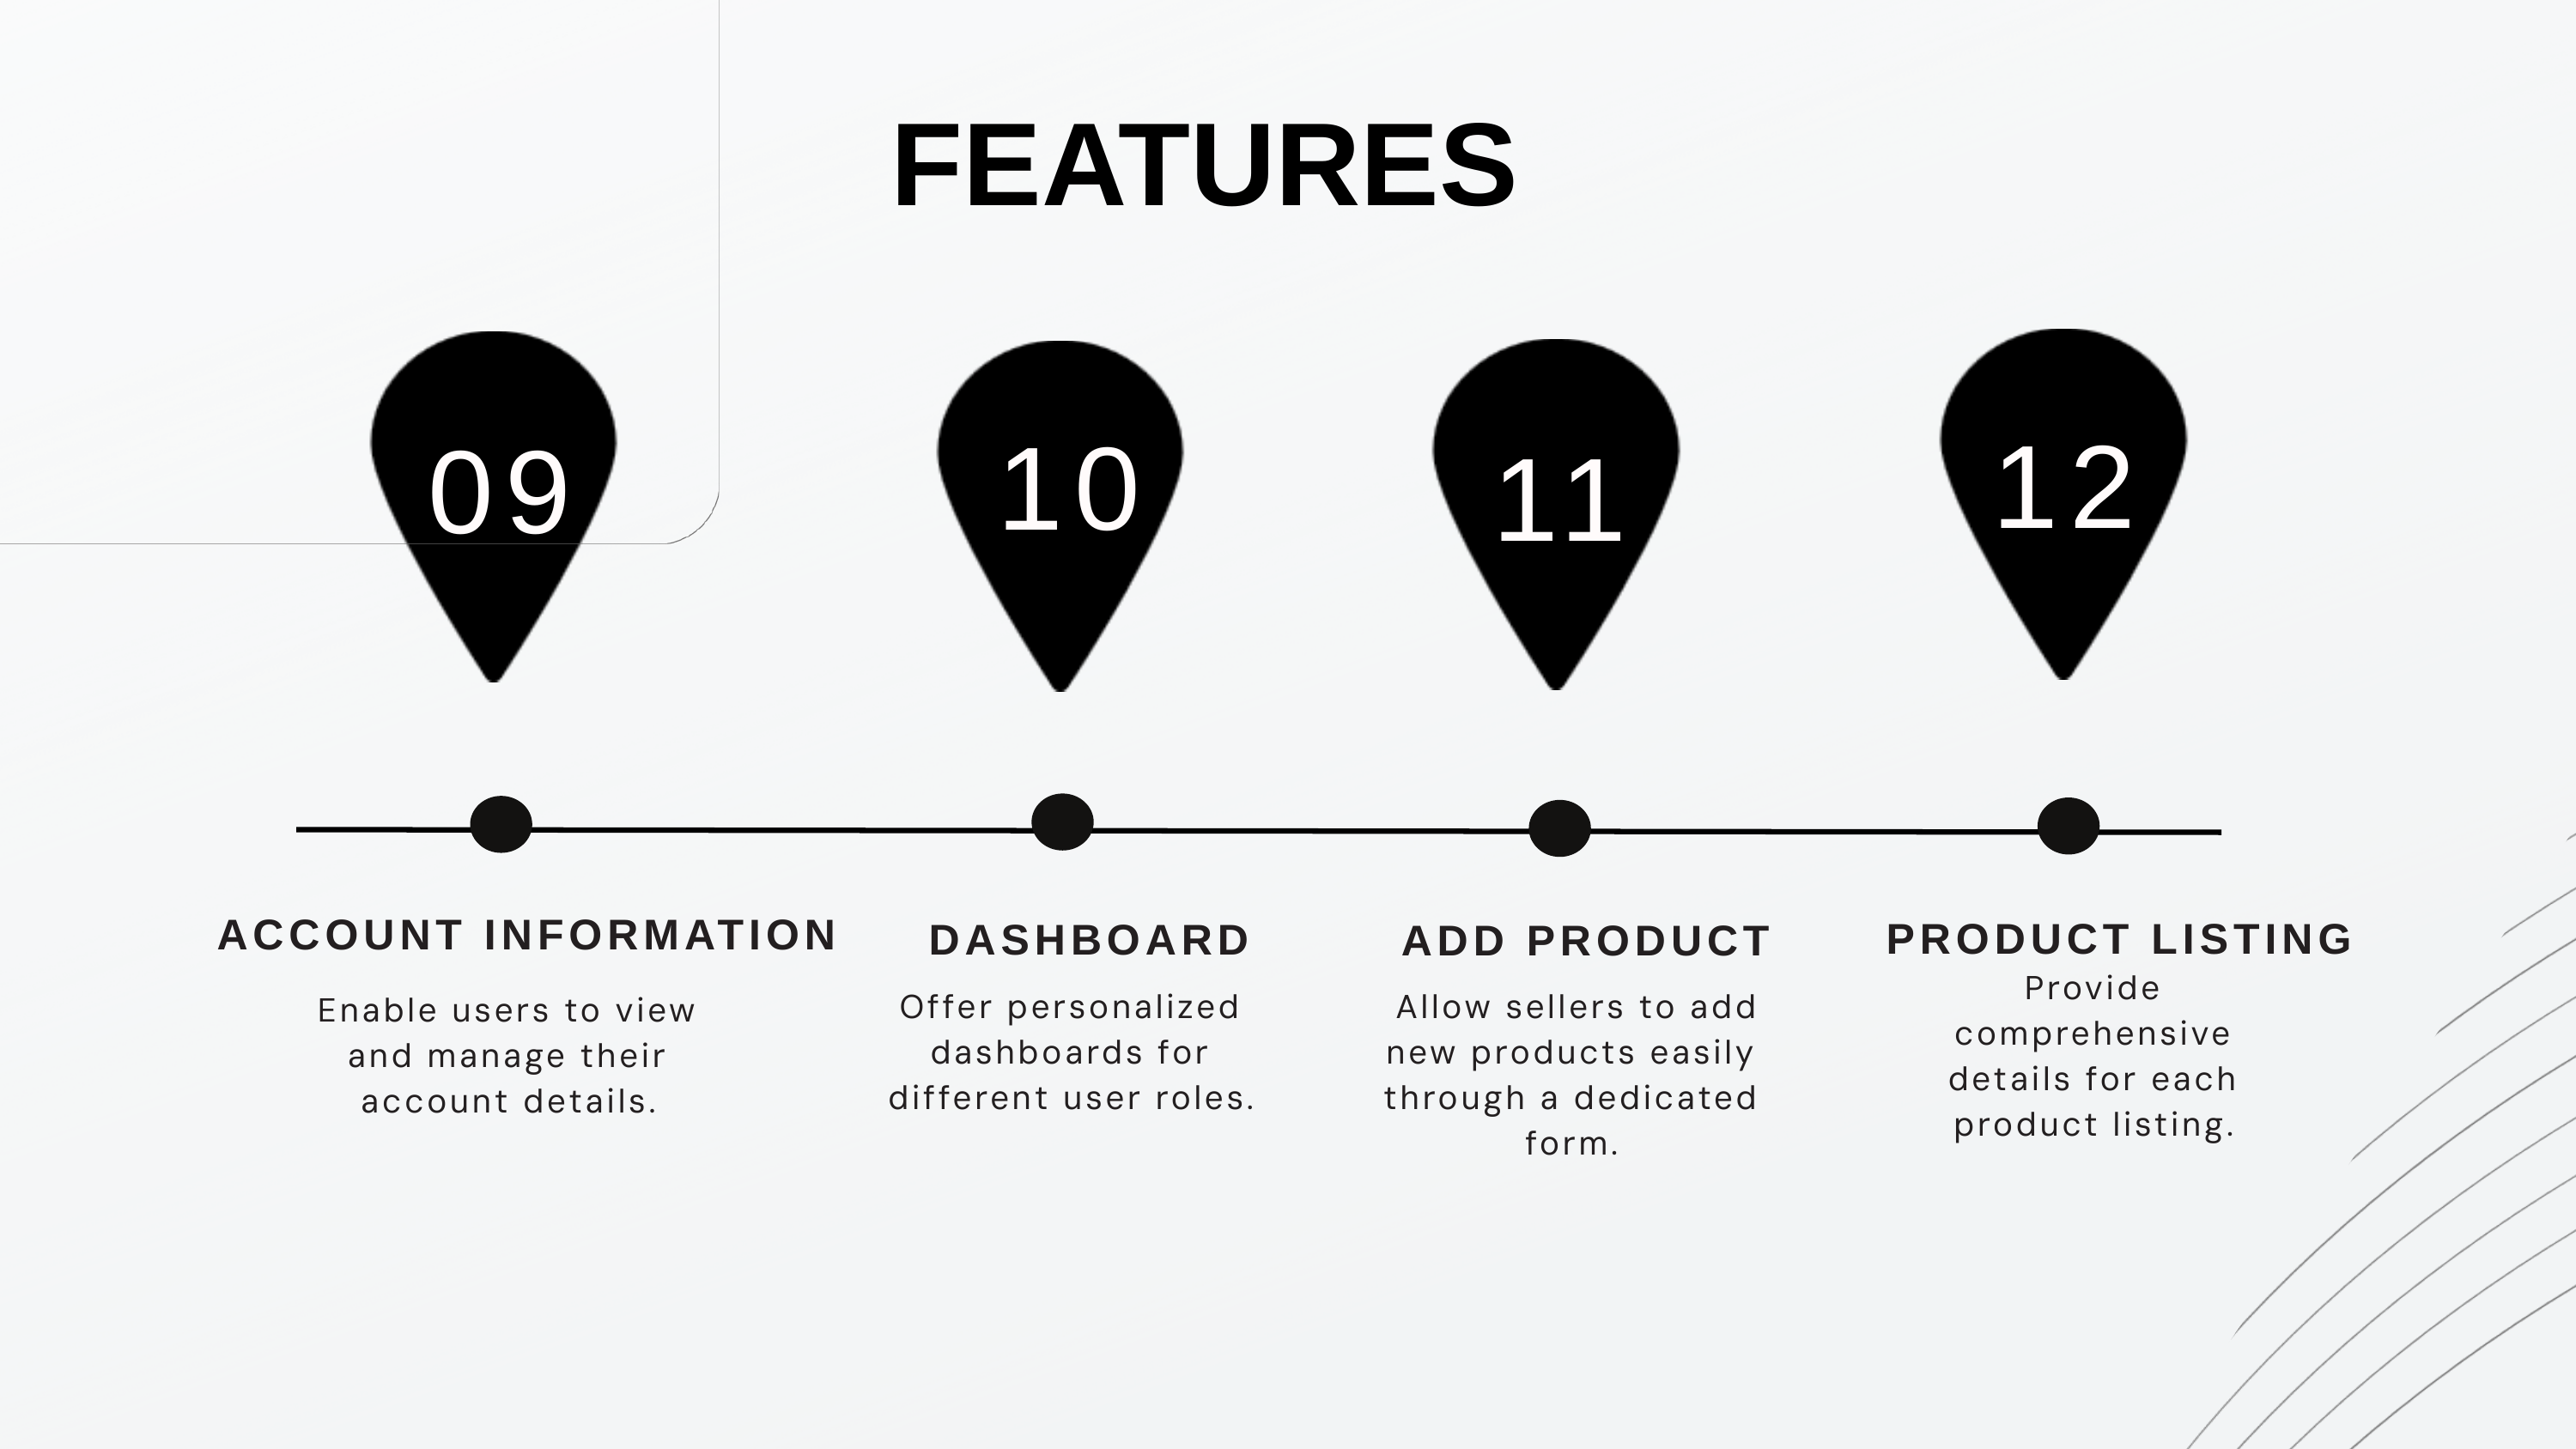

FEATURES

12
10
09
11

ACCOUNT INFORMATION
PRODUCT LISTING
DASHBOARD
ADD PRODUCT
Provide comprehensive details for each product listing.
 Allow sellers to add new products easily through a dedicated form.
Offer personalized dashboards for different user roles.
Enable users to view and manage their account details.